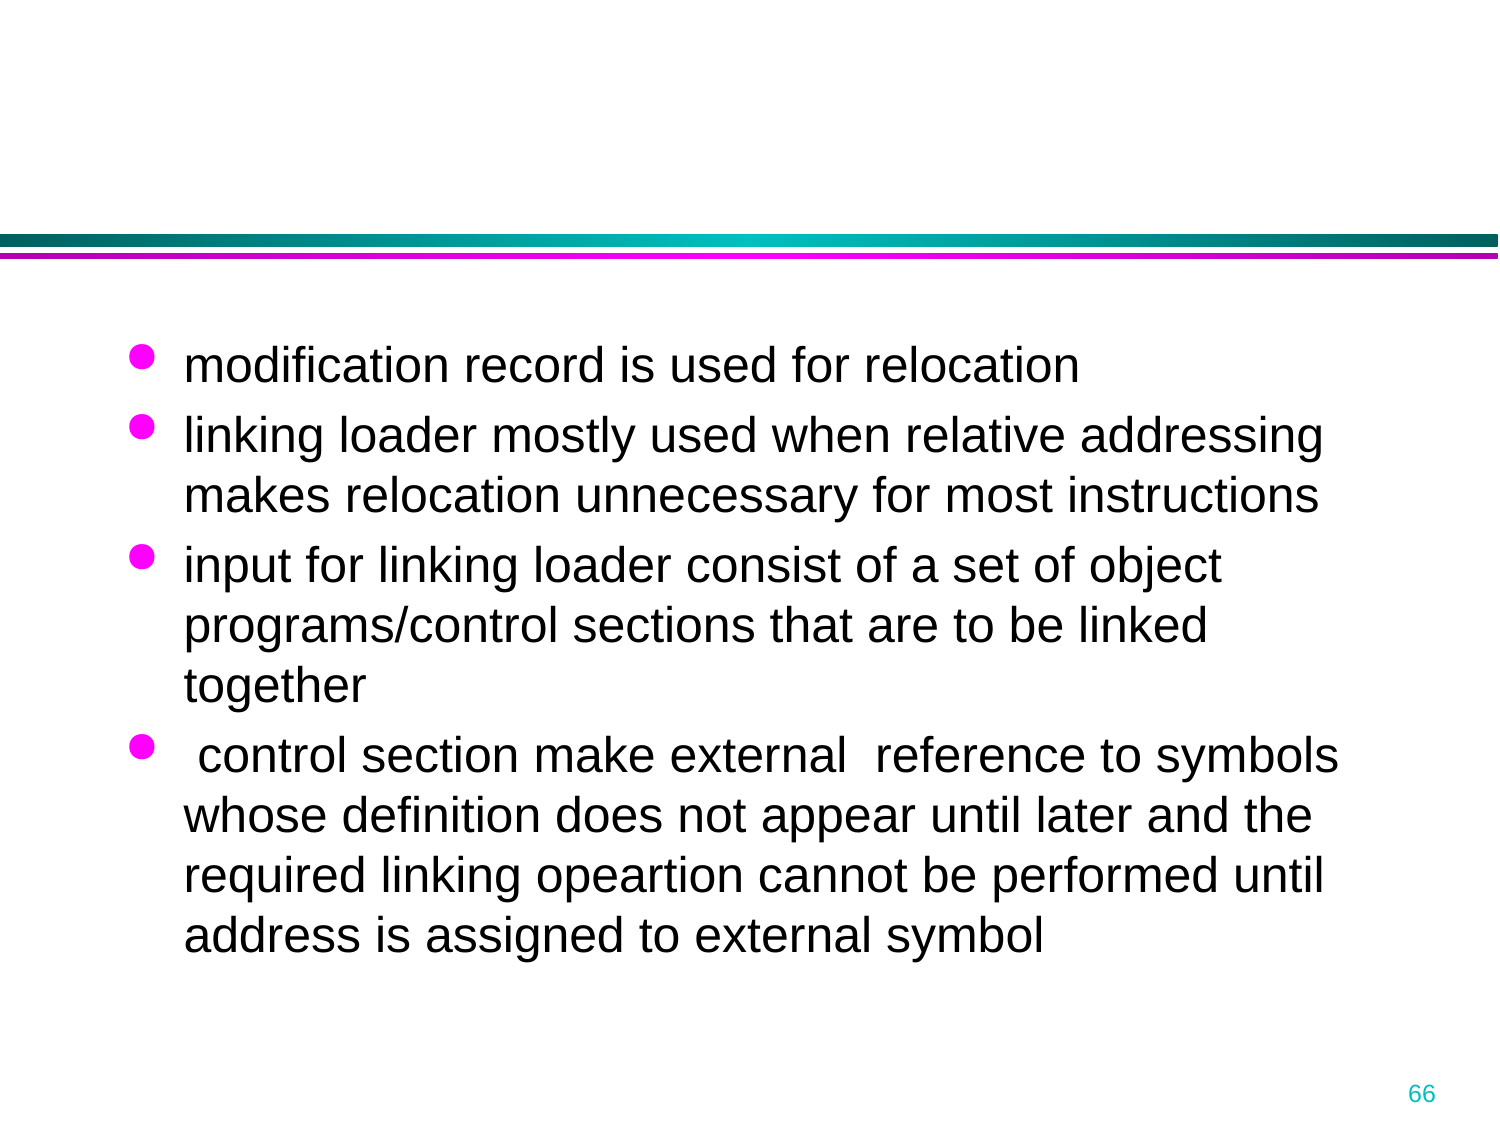

modification record is used for relocation
linking loader mostly used when relative addressing makes relocation unnecessary for most instructions
input for linking loader consist of a set of object programs/control sections that are to be linked together
 control section make external  reference to symbols whose definition does not appear until later and the required linking opeartion cannot be performed until address is assigned to external symbol